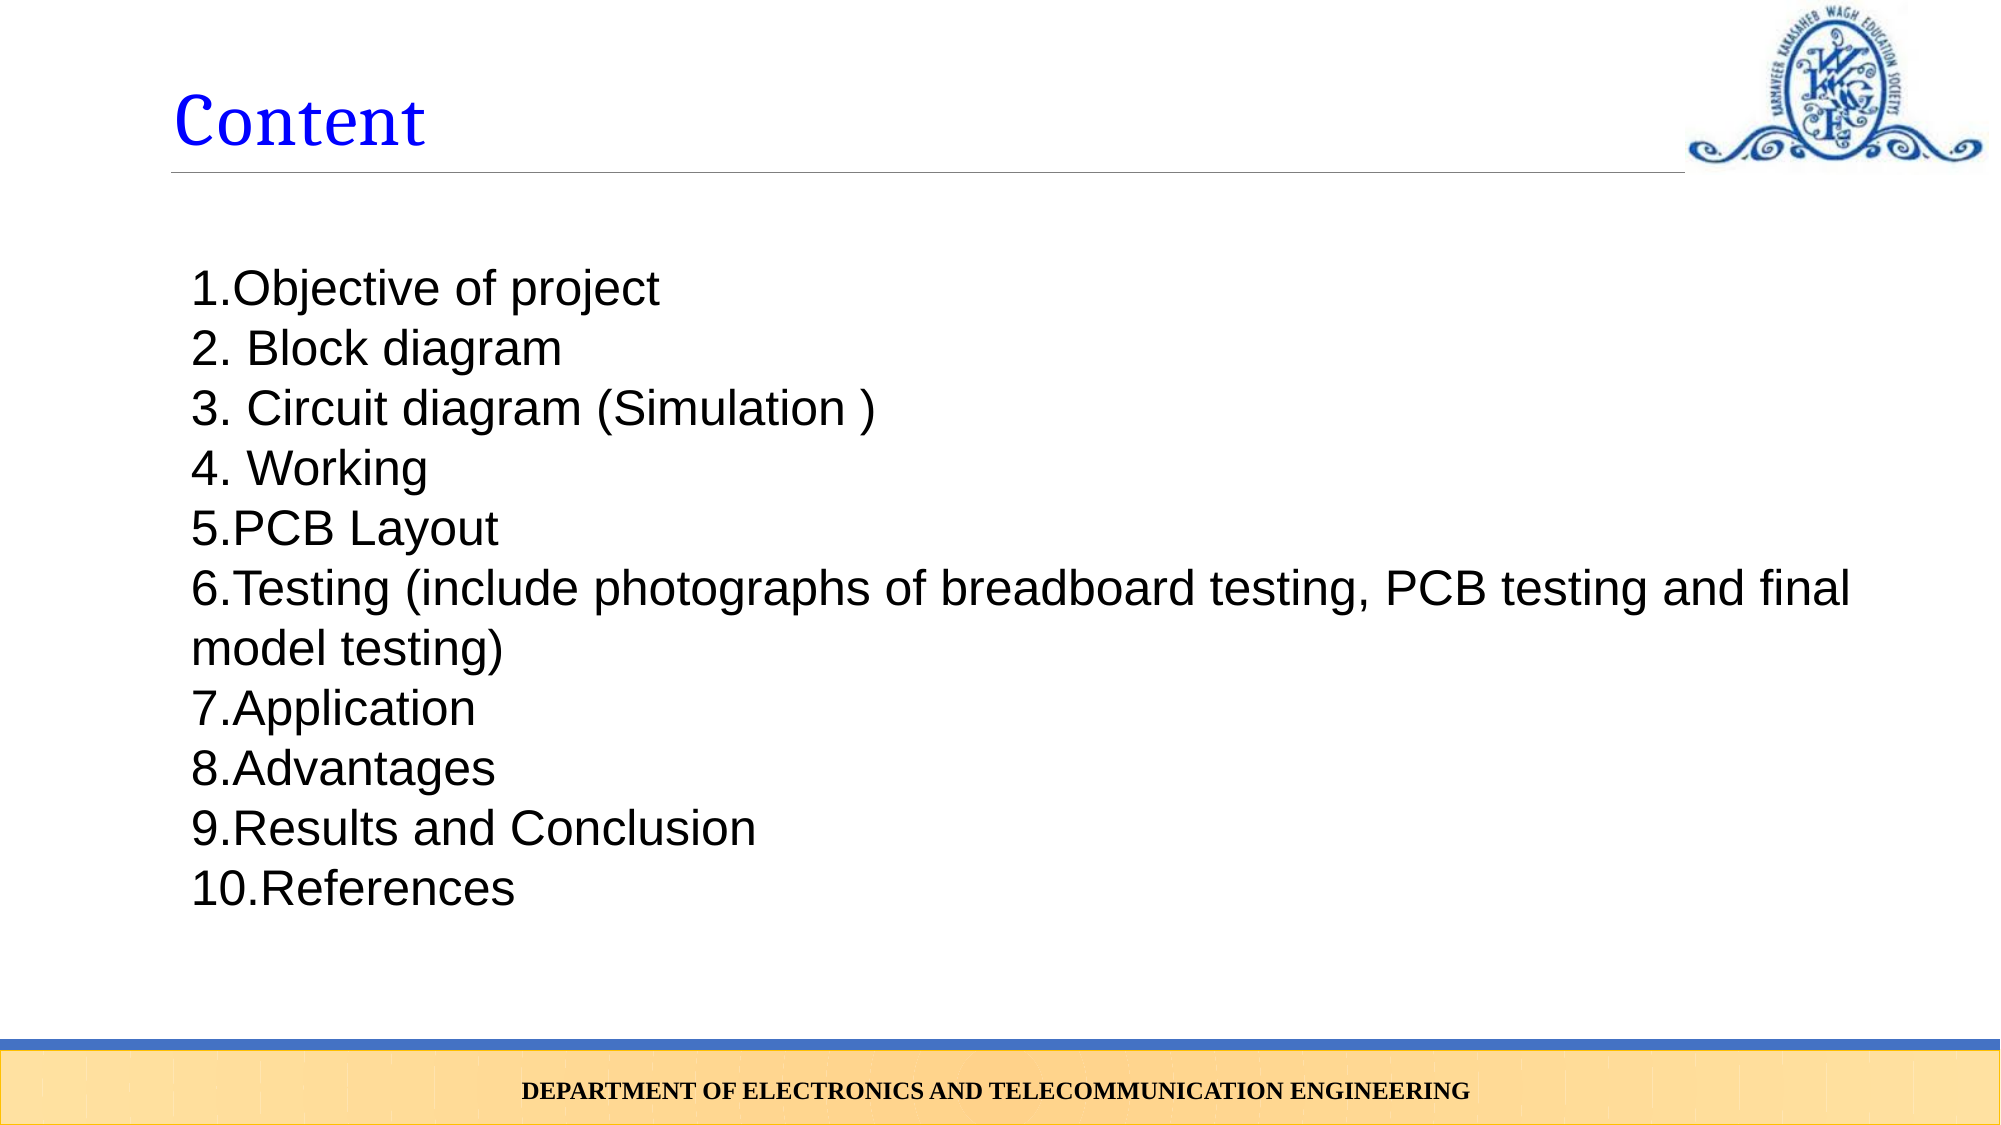

# Content

1.Objective of project
2. Block diagram
3. Circuit diagram (Simulation )
4. Working
5.PCB Layout
6.Testing (include photographs of breadboard testing, PCB testing and final model testing)
7.Application
8.Advantages
9.Results and Conclusion
10.References

DEPARTMENT OF ELECTRONICS AND TELECOMMUNICATION ENGINEERING